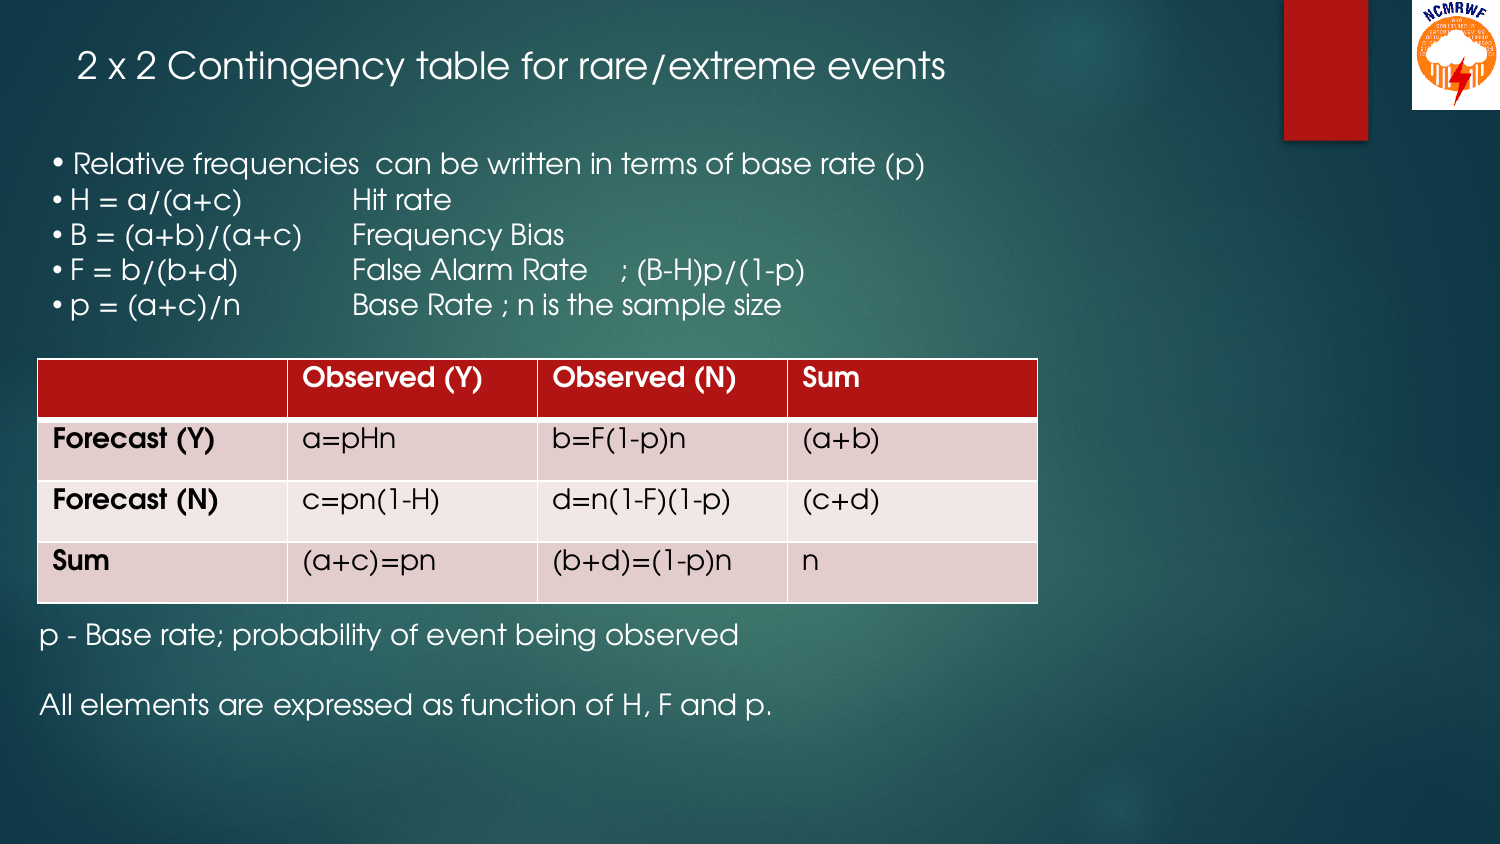

2 x 2 Contingency table for rare/extreme events
 Relative frequencies  can be written in terms of base rate (p)
 H = a/(a+c)	Hit rate
 B = (a+b)/(a+c)	Frequency Bias
 F = b/(b+d)	False Alarm Rate    ; (B-H)p/(1-p)
 p = (a+c)/n	Base Rate ; n is the sample size
|  | Observed (Y) | Observed (N) | Sum |
| --- | --- | --- | --- |
| Forecast (Y) | a=pHn | b=F(1-p)n | (a+b) |
| Forecast (N) | c=pn(1-H) | d=n(1-F)(1-p) | (c+d) |
| Sum | (a+c)=pn | (b+d)=(1-p)n | n |
p - Base rate; probability of event being observed

All elements are expressed as function of H, F and p.